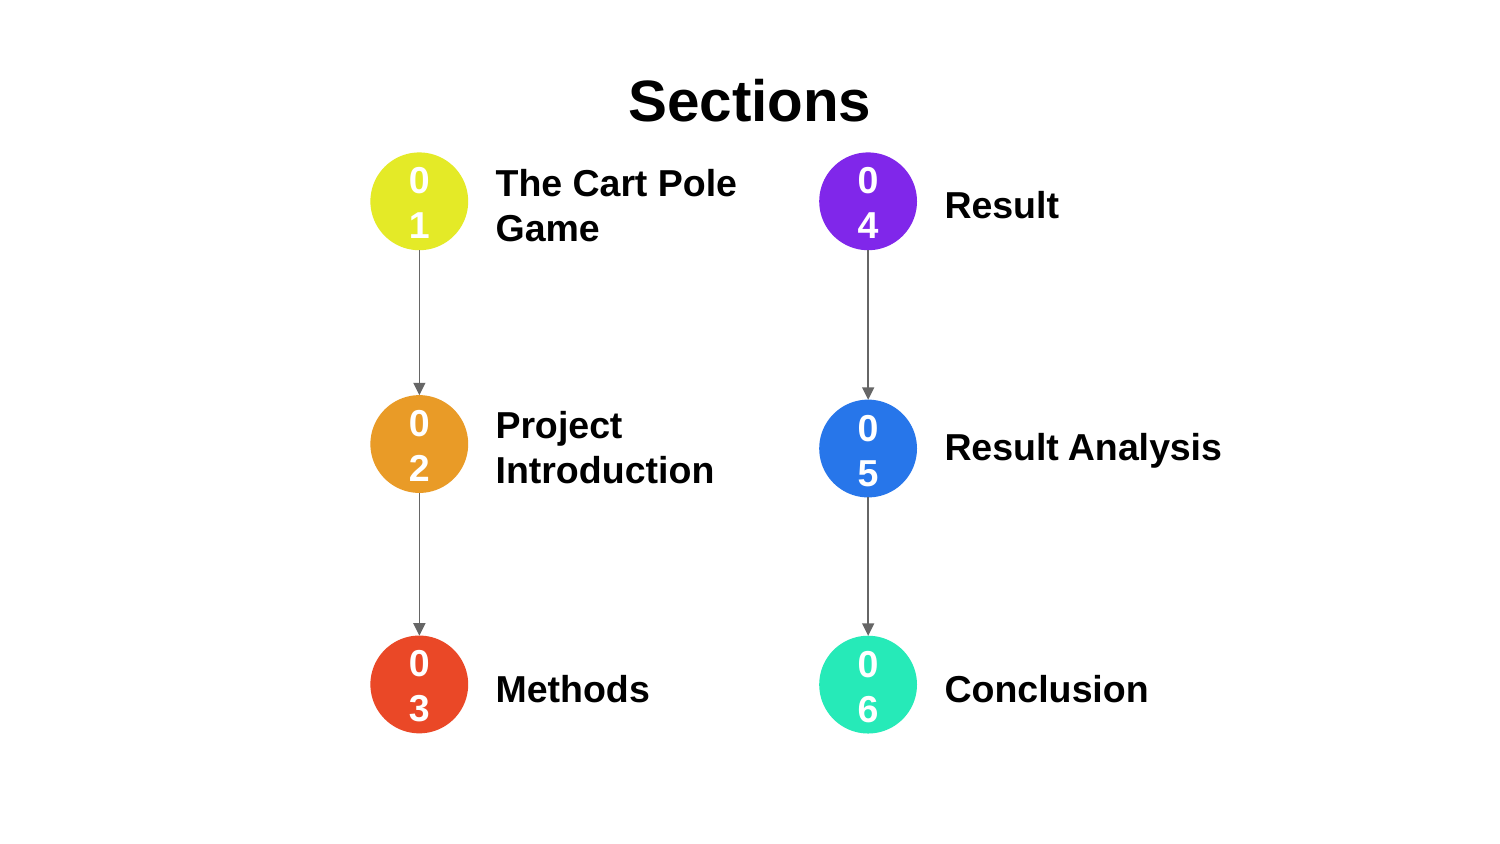

# Sections
01
The Cart Pole Game

04
Result

02
Project Introduction

05
Result Analysis

03
Methods

06
Conclusion